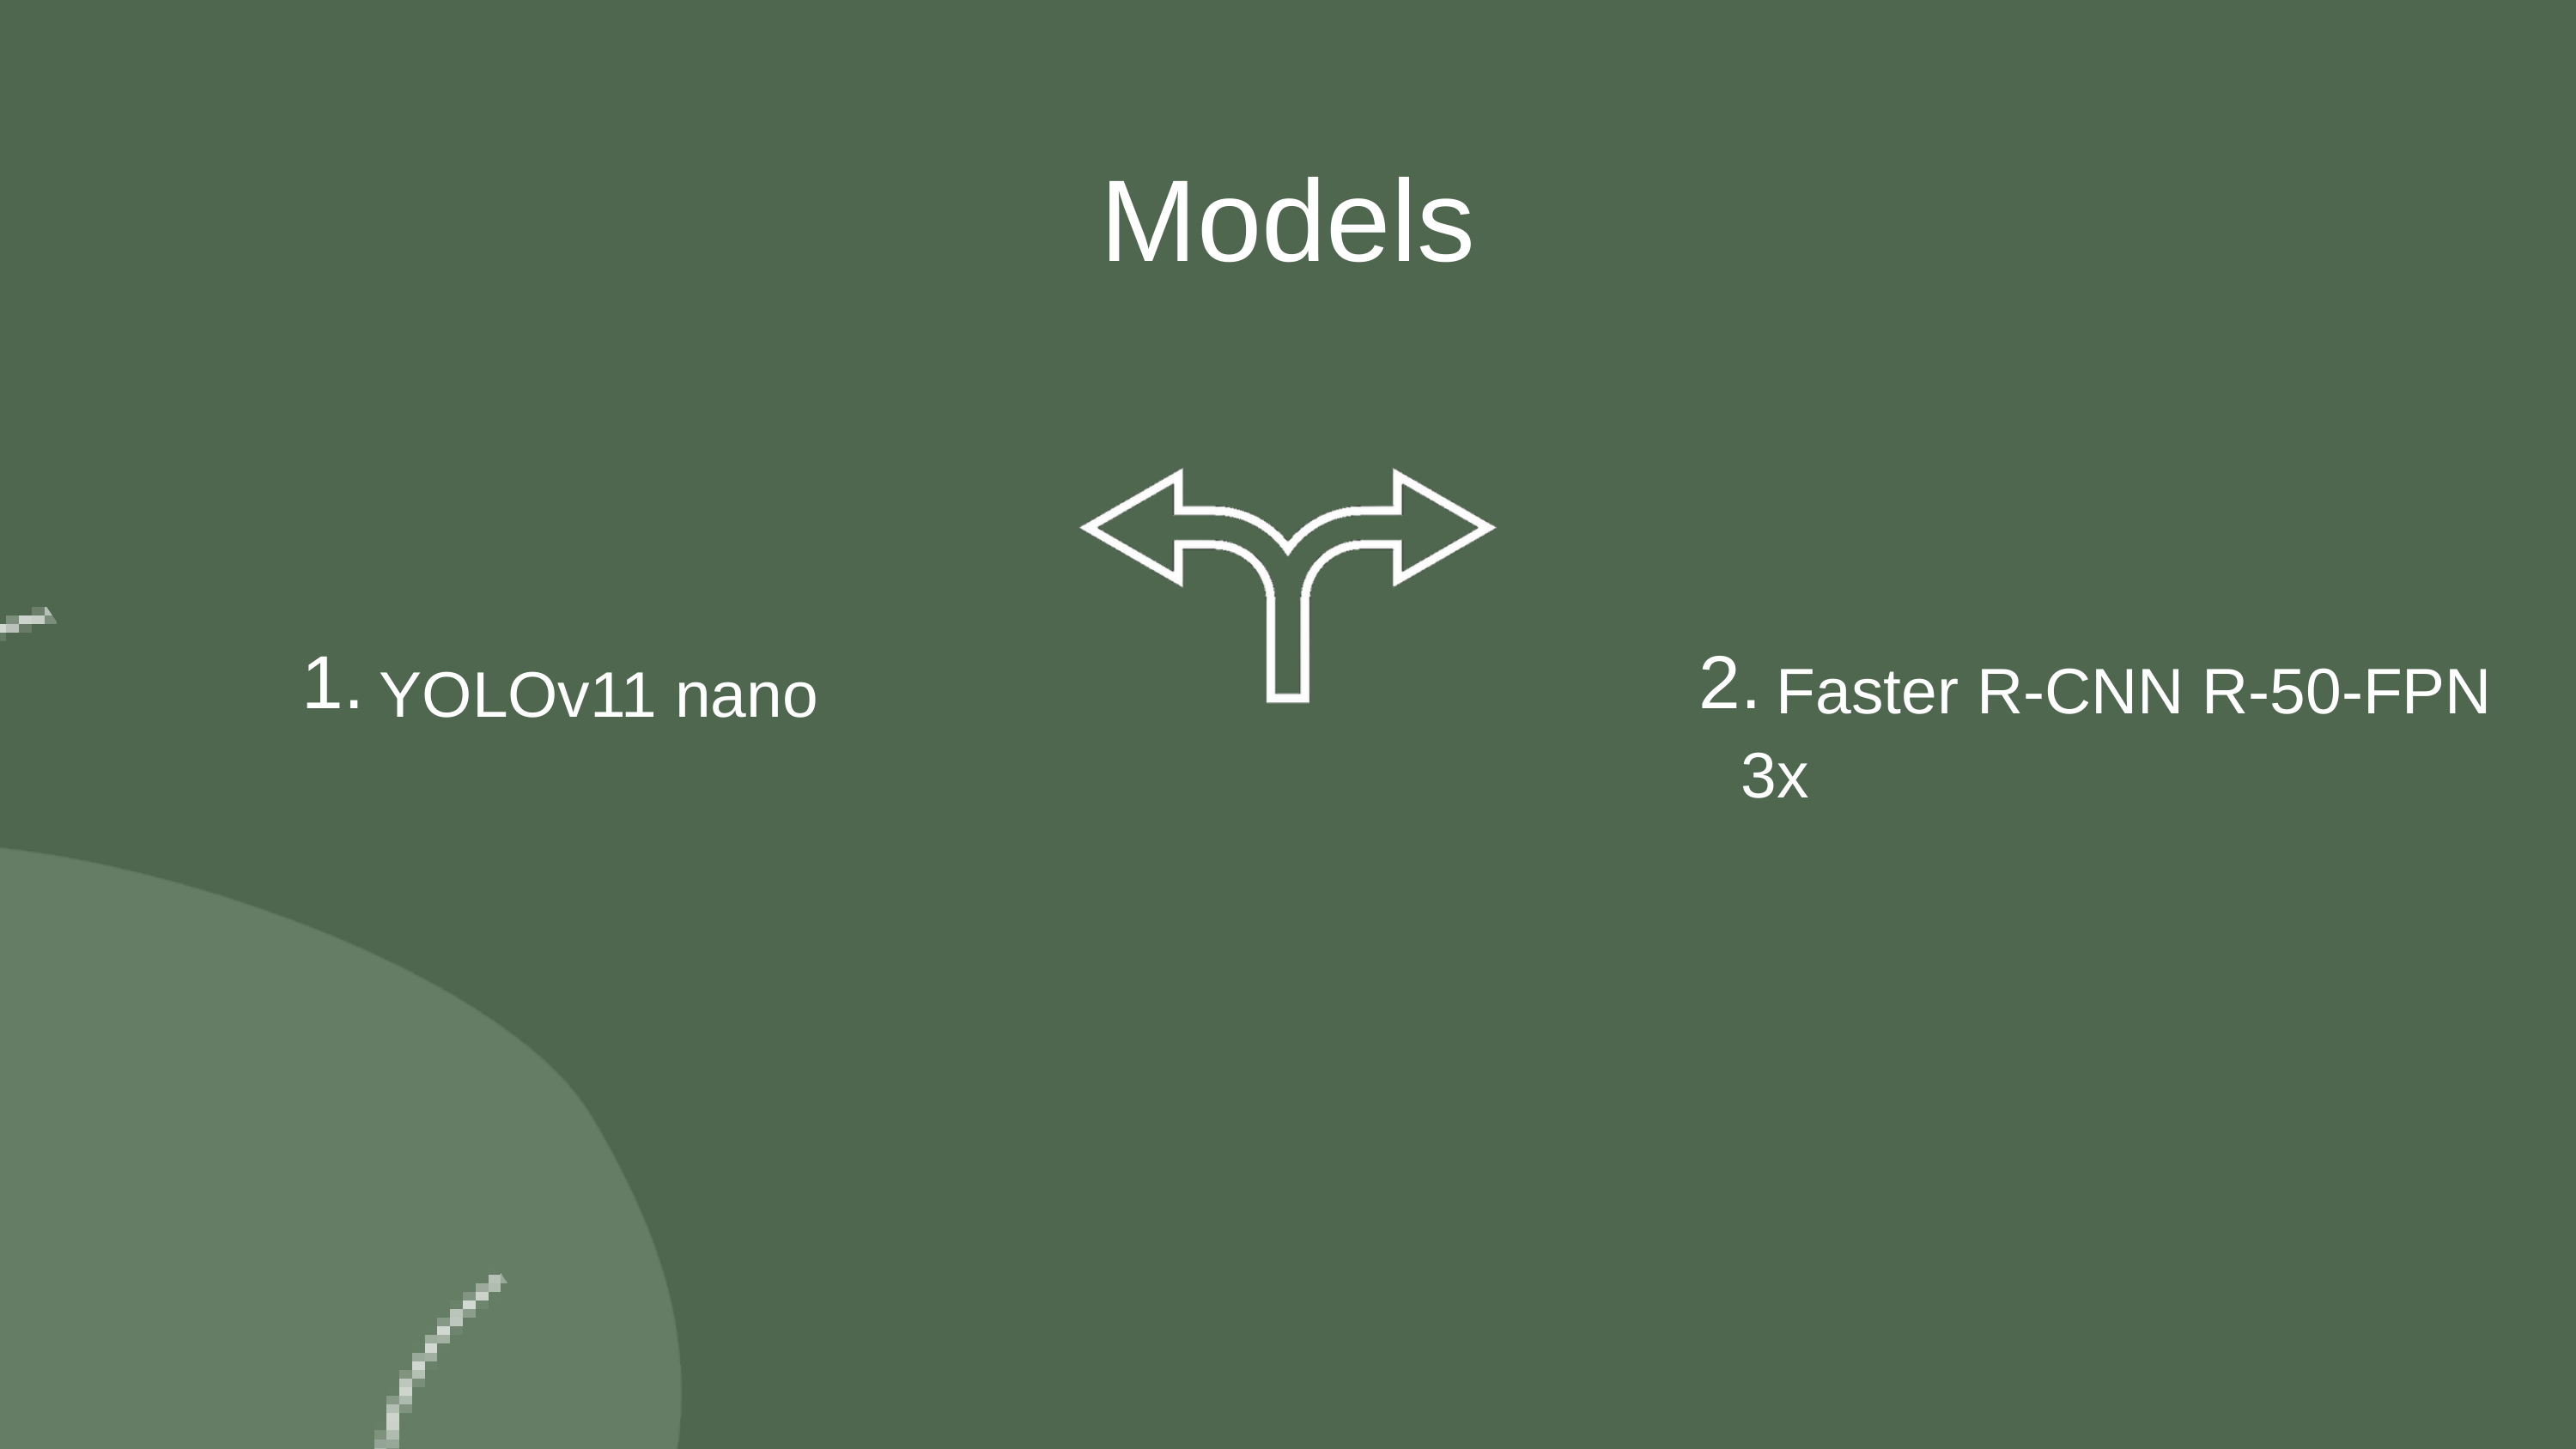

Models

1.
YOLOv11 nano
2.
  Faster R-CNN R-50-FPN 3x